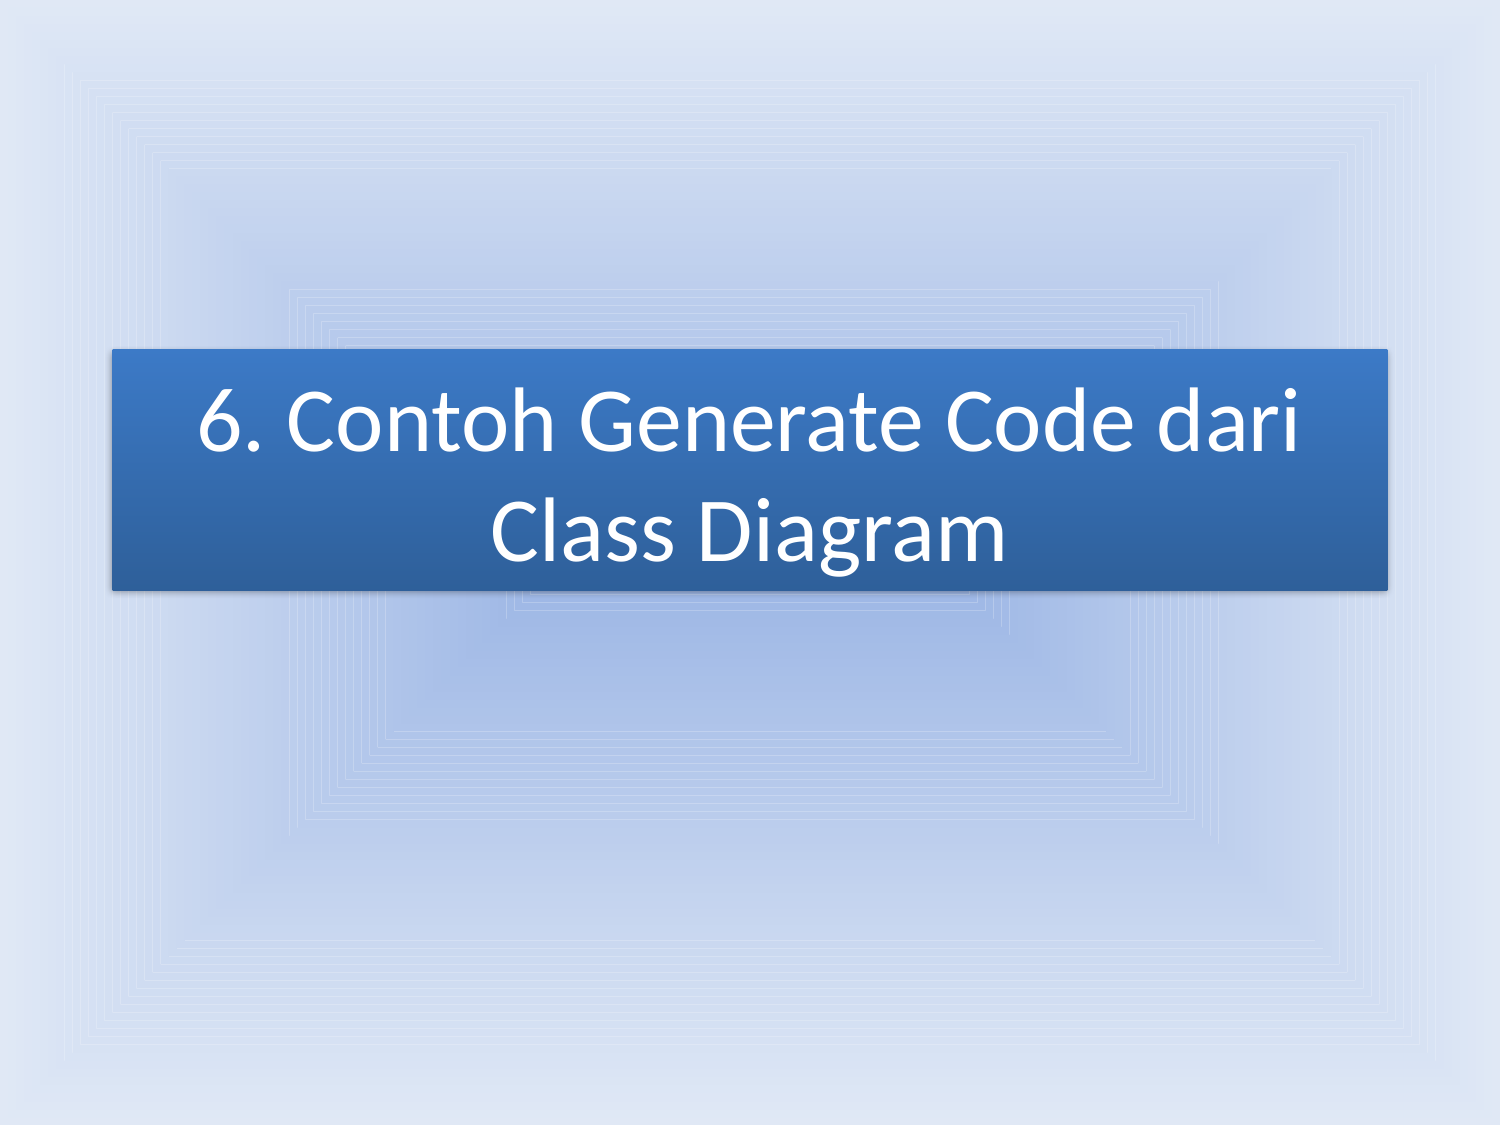

# 6. Contoh Generate Code dari Class Diagram